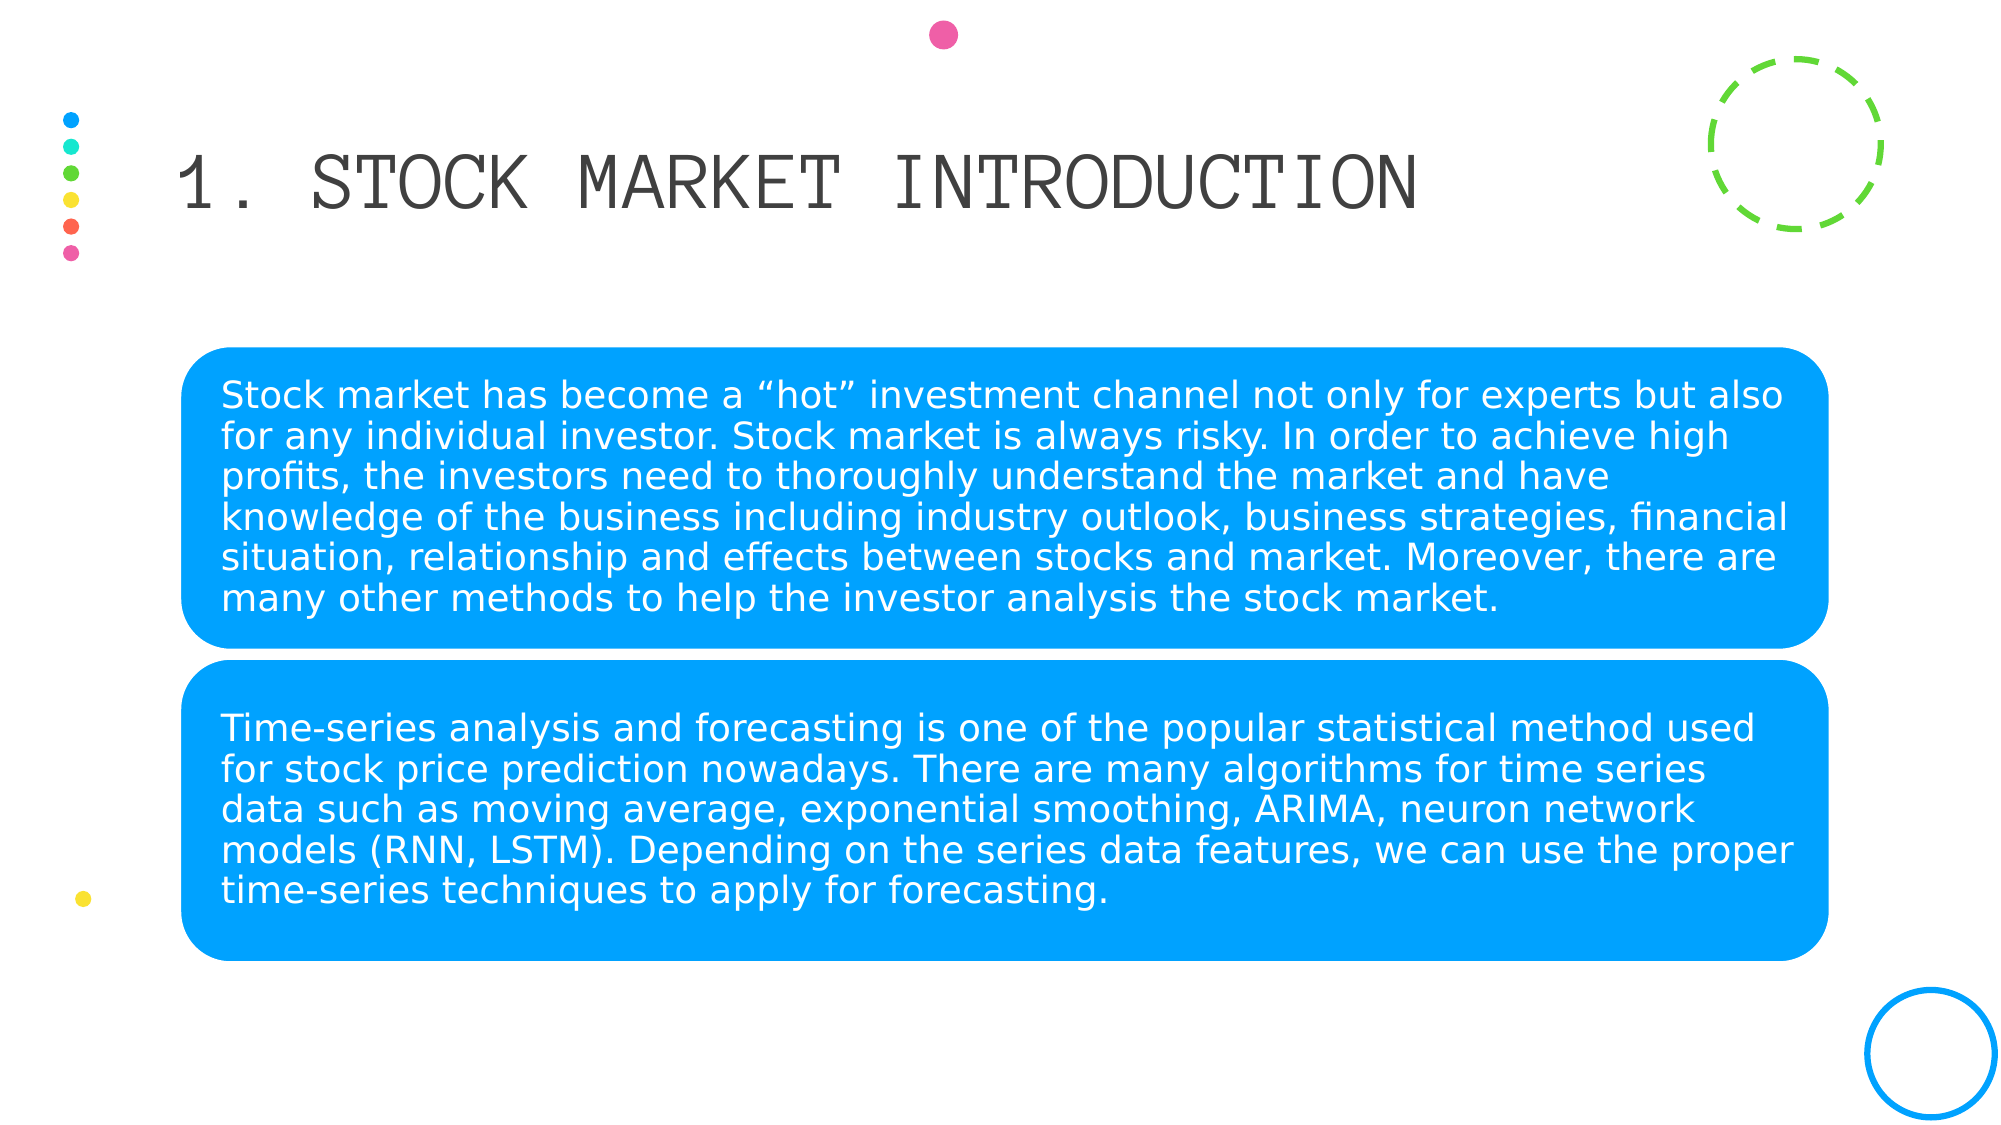

# 1. Stock market INTROduction
Stock market has become a “hot” investment channel not only for experts but also for any individual investor. Stock market is always risky. In order to achieve high profits, the investors need to thoroughly understand the market and have knowledge of the business including industry outlook, business strategies, financial situation, relationship and effects between stocks and market. Moreover, there are many other methods to help the investor analysis the stock market.
Time-series analysis and forecasting is one of the popular statistical method used for stock price prediction nowadays. There are many algorithms for time series data such as moving average, exponential smoothing, ARIMA, neuron network models (RNN, LSTM). Depending on the series data features, we can use the proper time-series techniques to apply for forecasting.